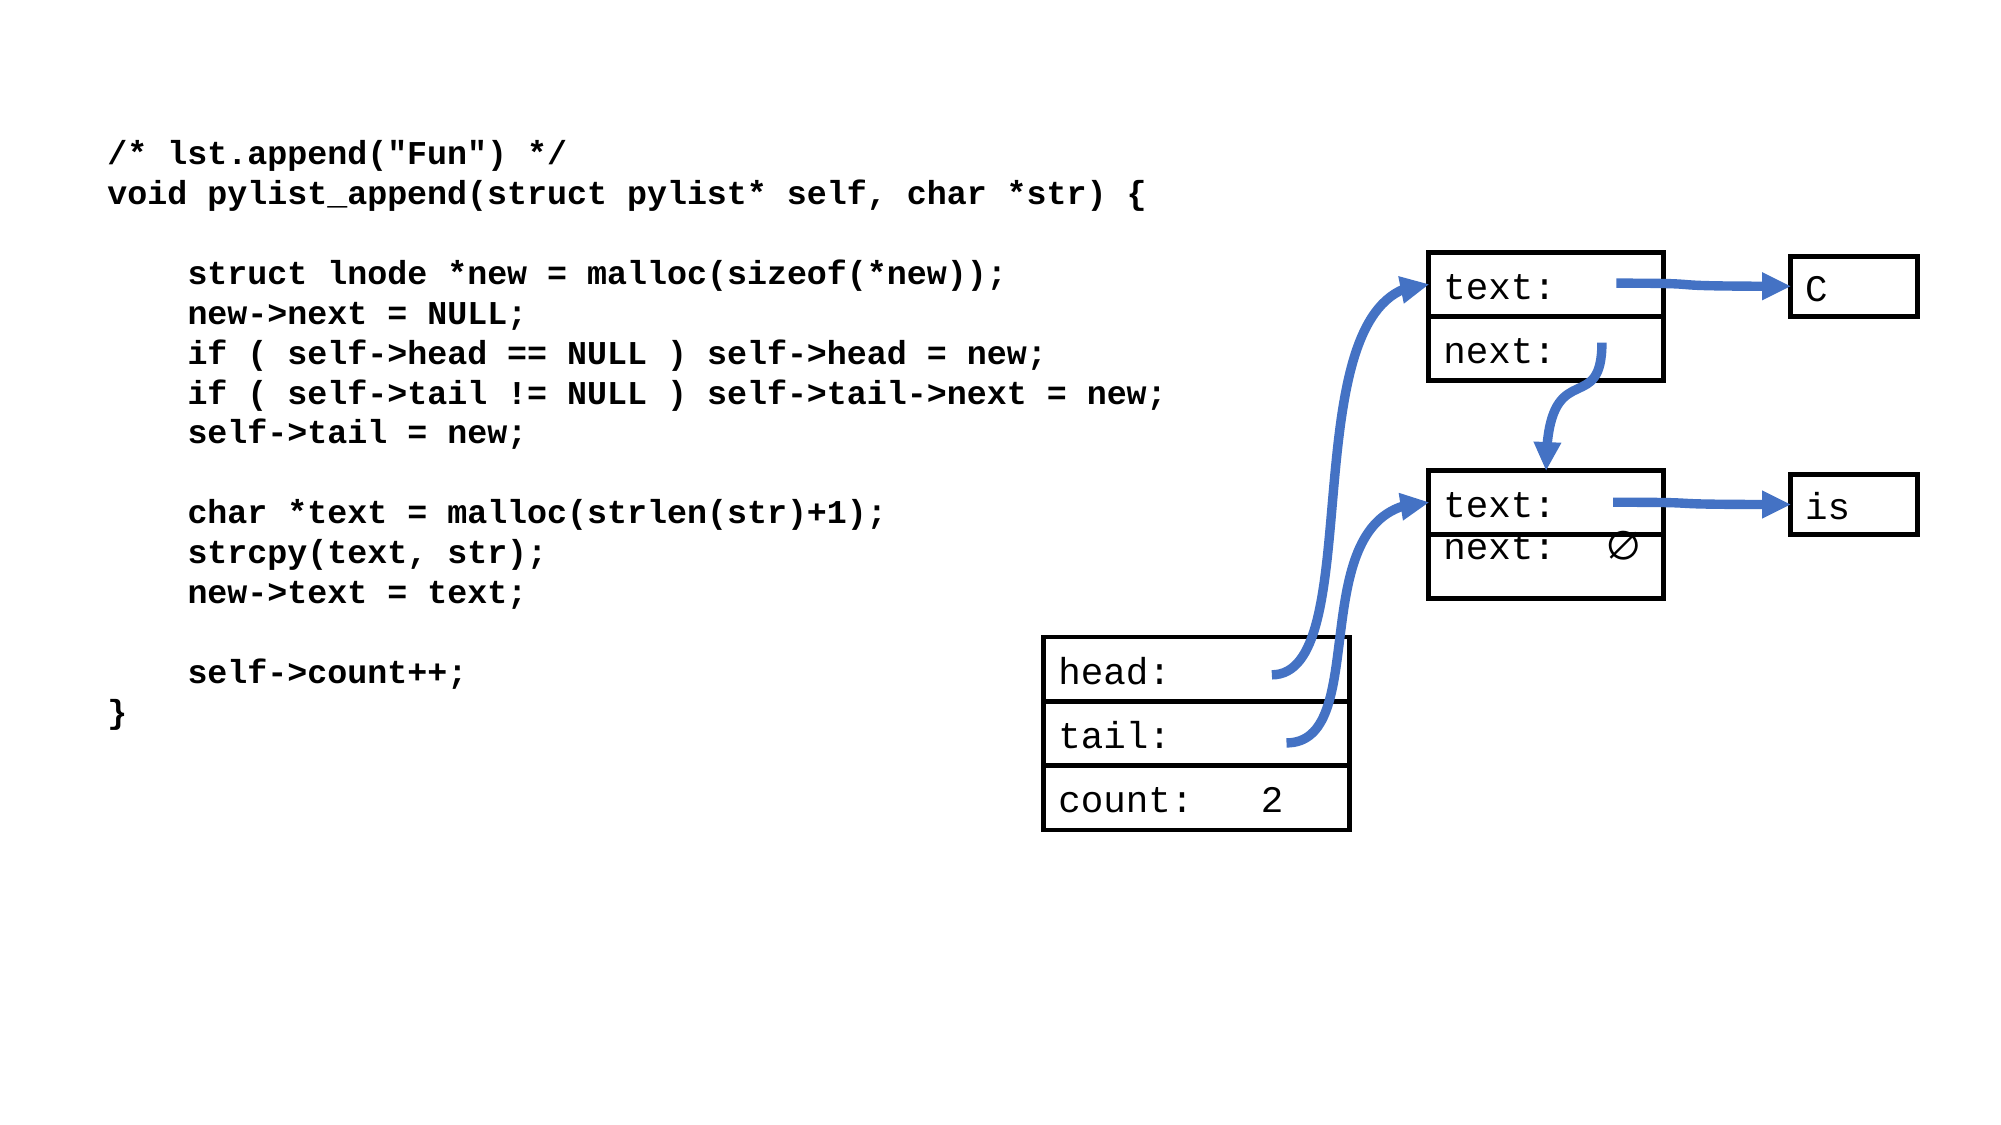

/* lst.append("Fun") */
void pylist_append(struct pylist* self, char *str) {

    struct lnode *new = malloc(sizeof(*new));
    new->next = NULL;
    if ( self->head == NULL ) self->head = new;
    if ( self->tail != NULL ) self->tail->next = new;
    self->tail = new;

    char *text = malloc(strlen(str)+1);
    strcpy(text, str);
    new->text = text;

    self->count++;
}
text:
C
next:
text:
is
next:  ∅
head:
tail:
count:   2